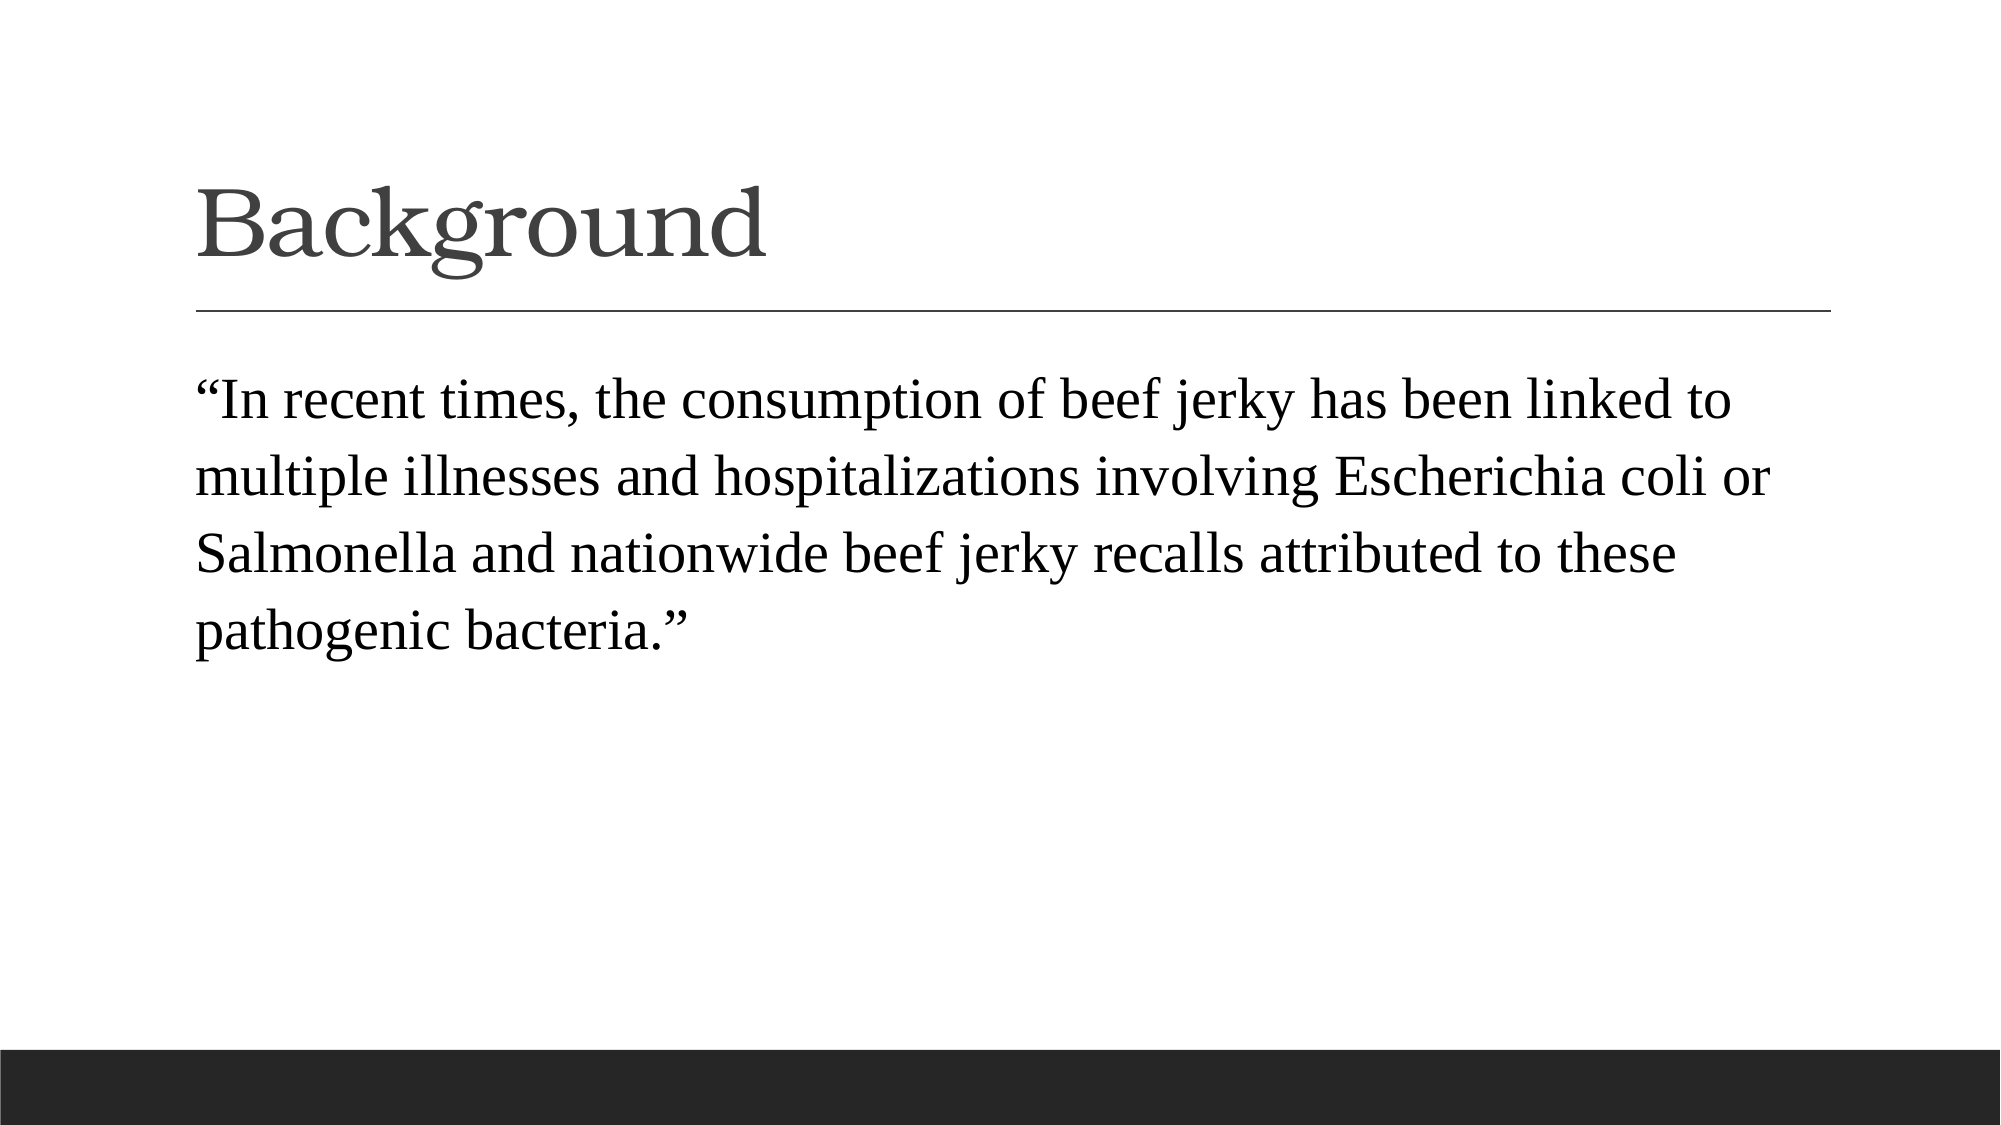

# Background
“In recent times, the consumption of beef jerky has been linked to multiple illnesses and hospitalizations involving Escherichia coli or Salmonella and nationwide beef jerky recalls attributed to these pathogenic bacteria.”